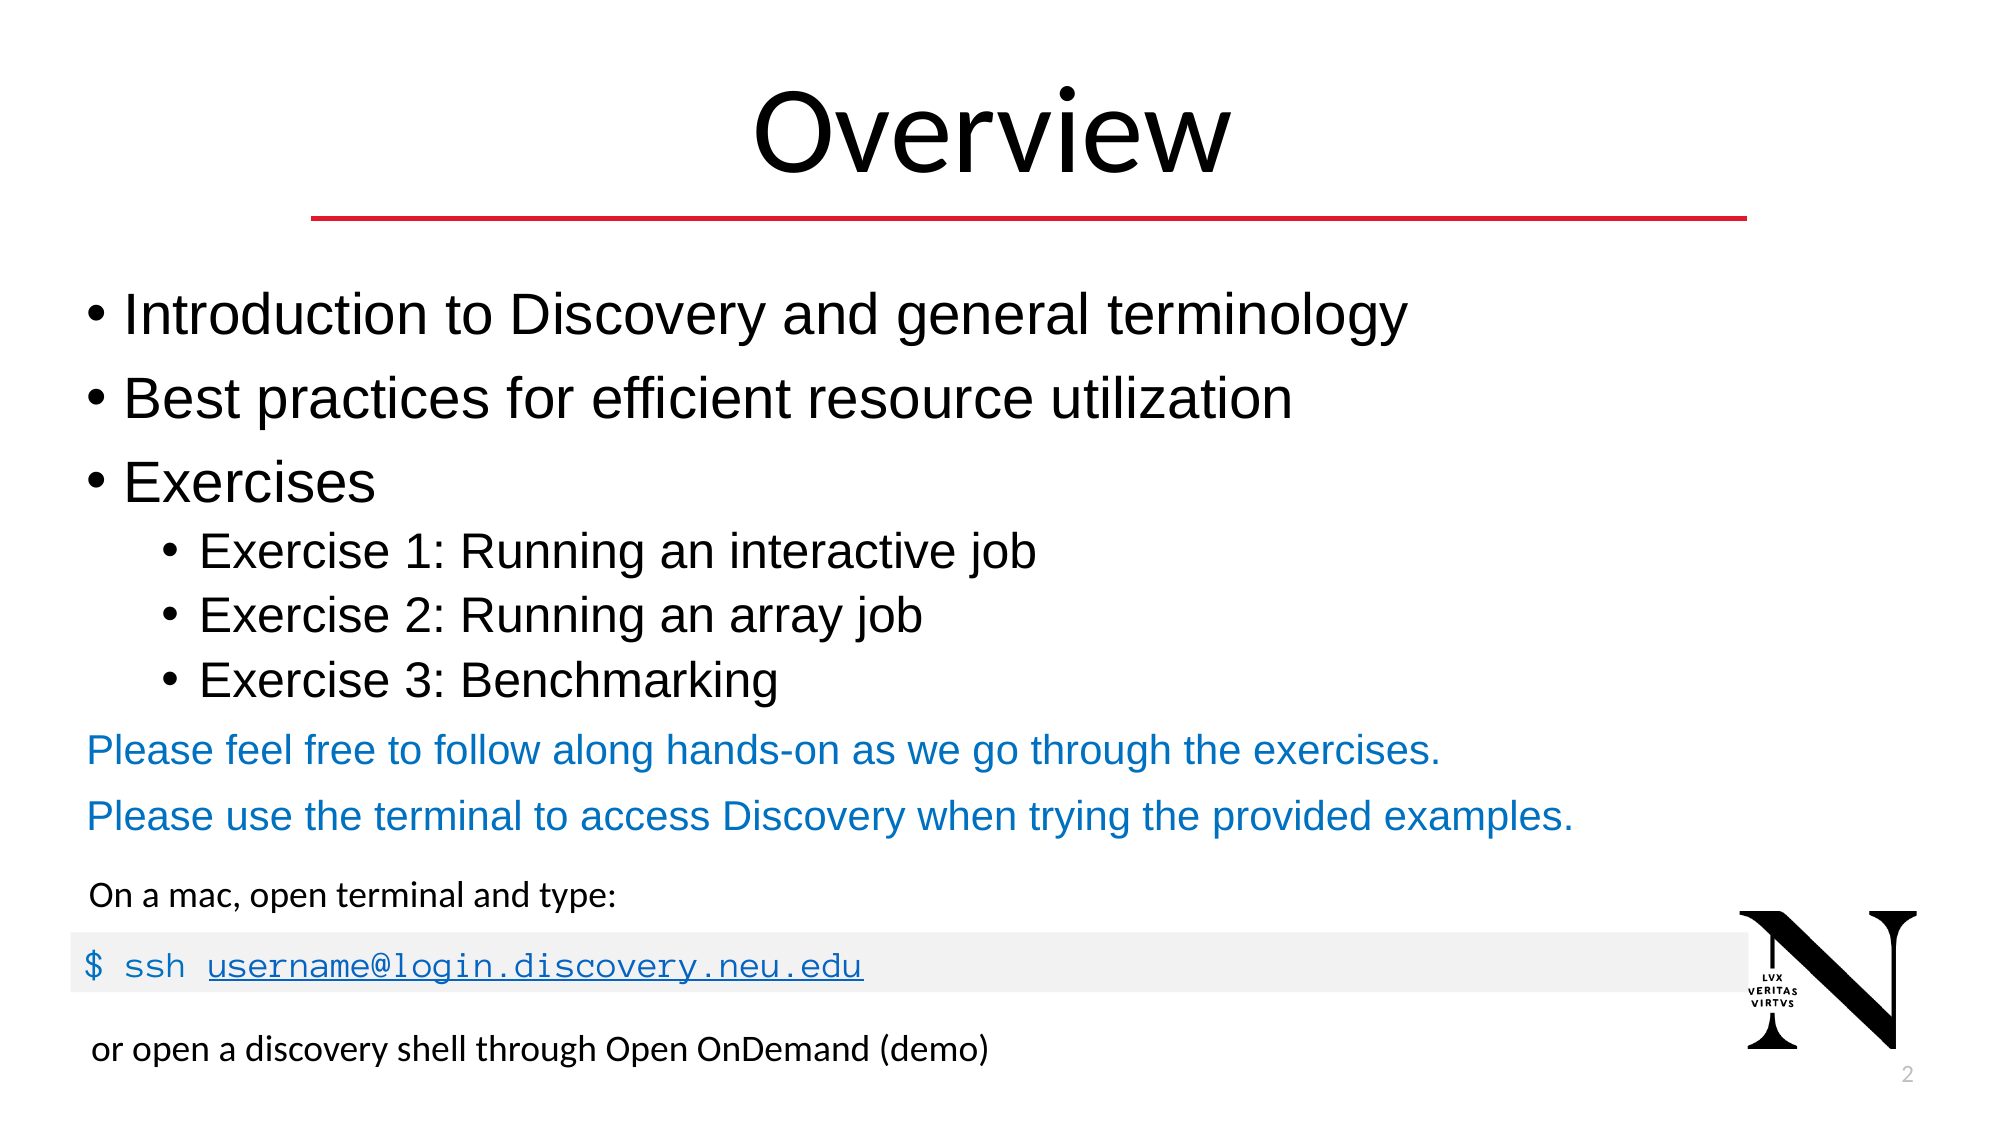

Overview
Introduction to Discovery and general terminology
Best practices for efficient resource utilization
Exercises
Exercise 1: Running an interactive job
Exercise 2: Running an array job
Exercise 3: Benchmarking
Please feel free to follow along hands-on as we go through the exercises.
Please use the terminal to access Discovery when trying the provided examples.
On a mac, open terminal and type:
$ ssh username@login.discovery.neu.edu
or open a discovery shell through Open OnDemand (demo)
2